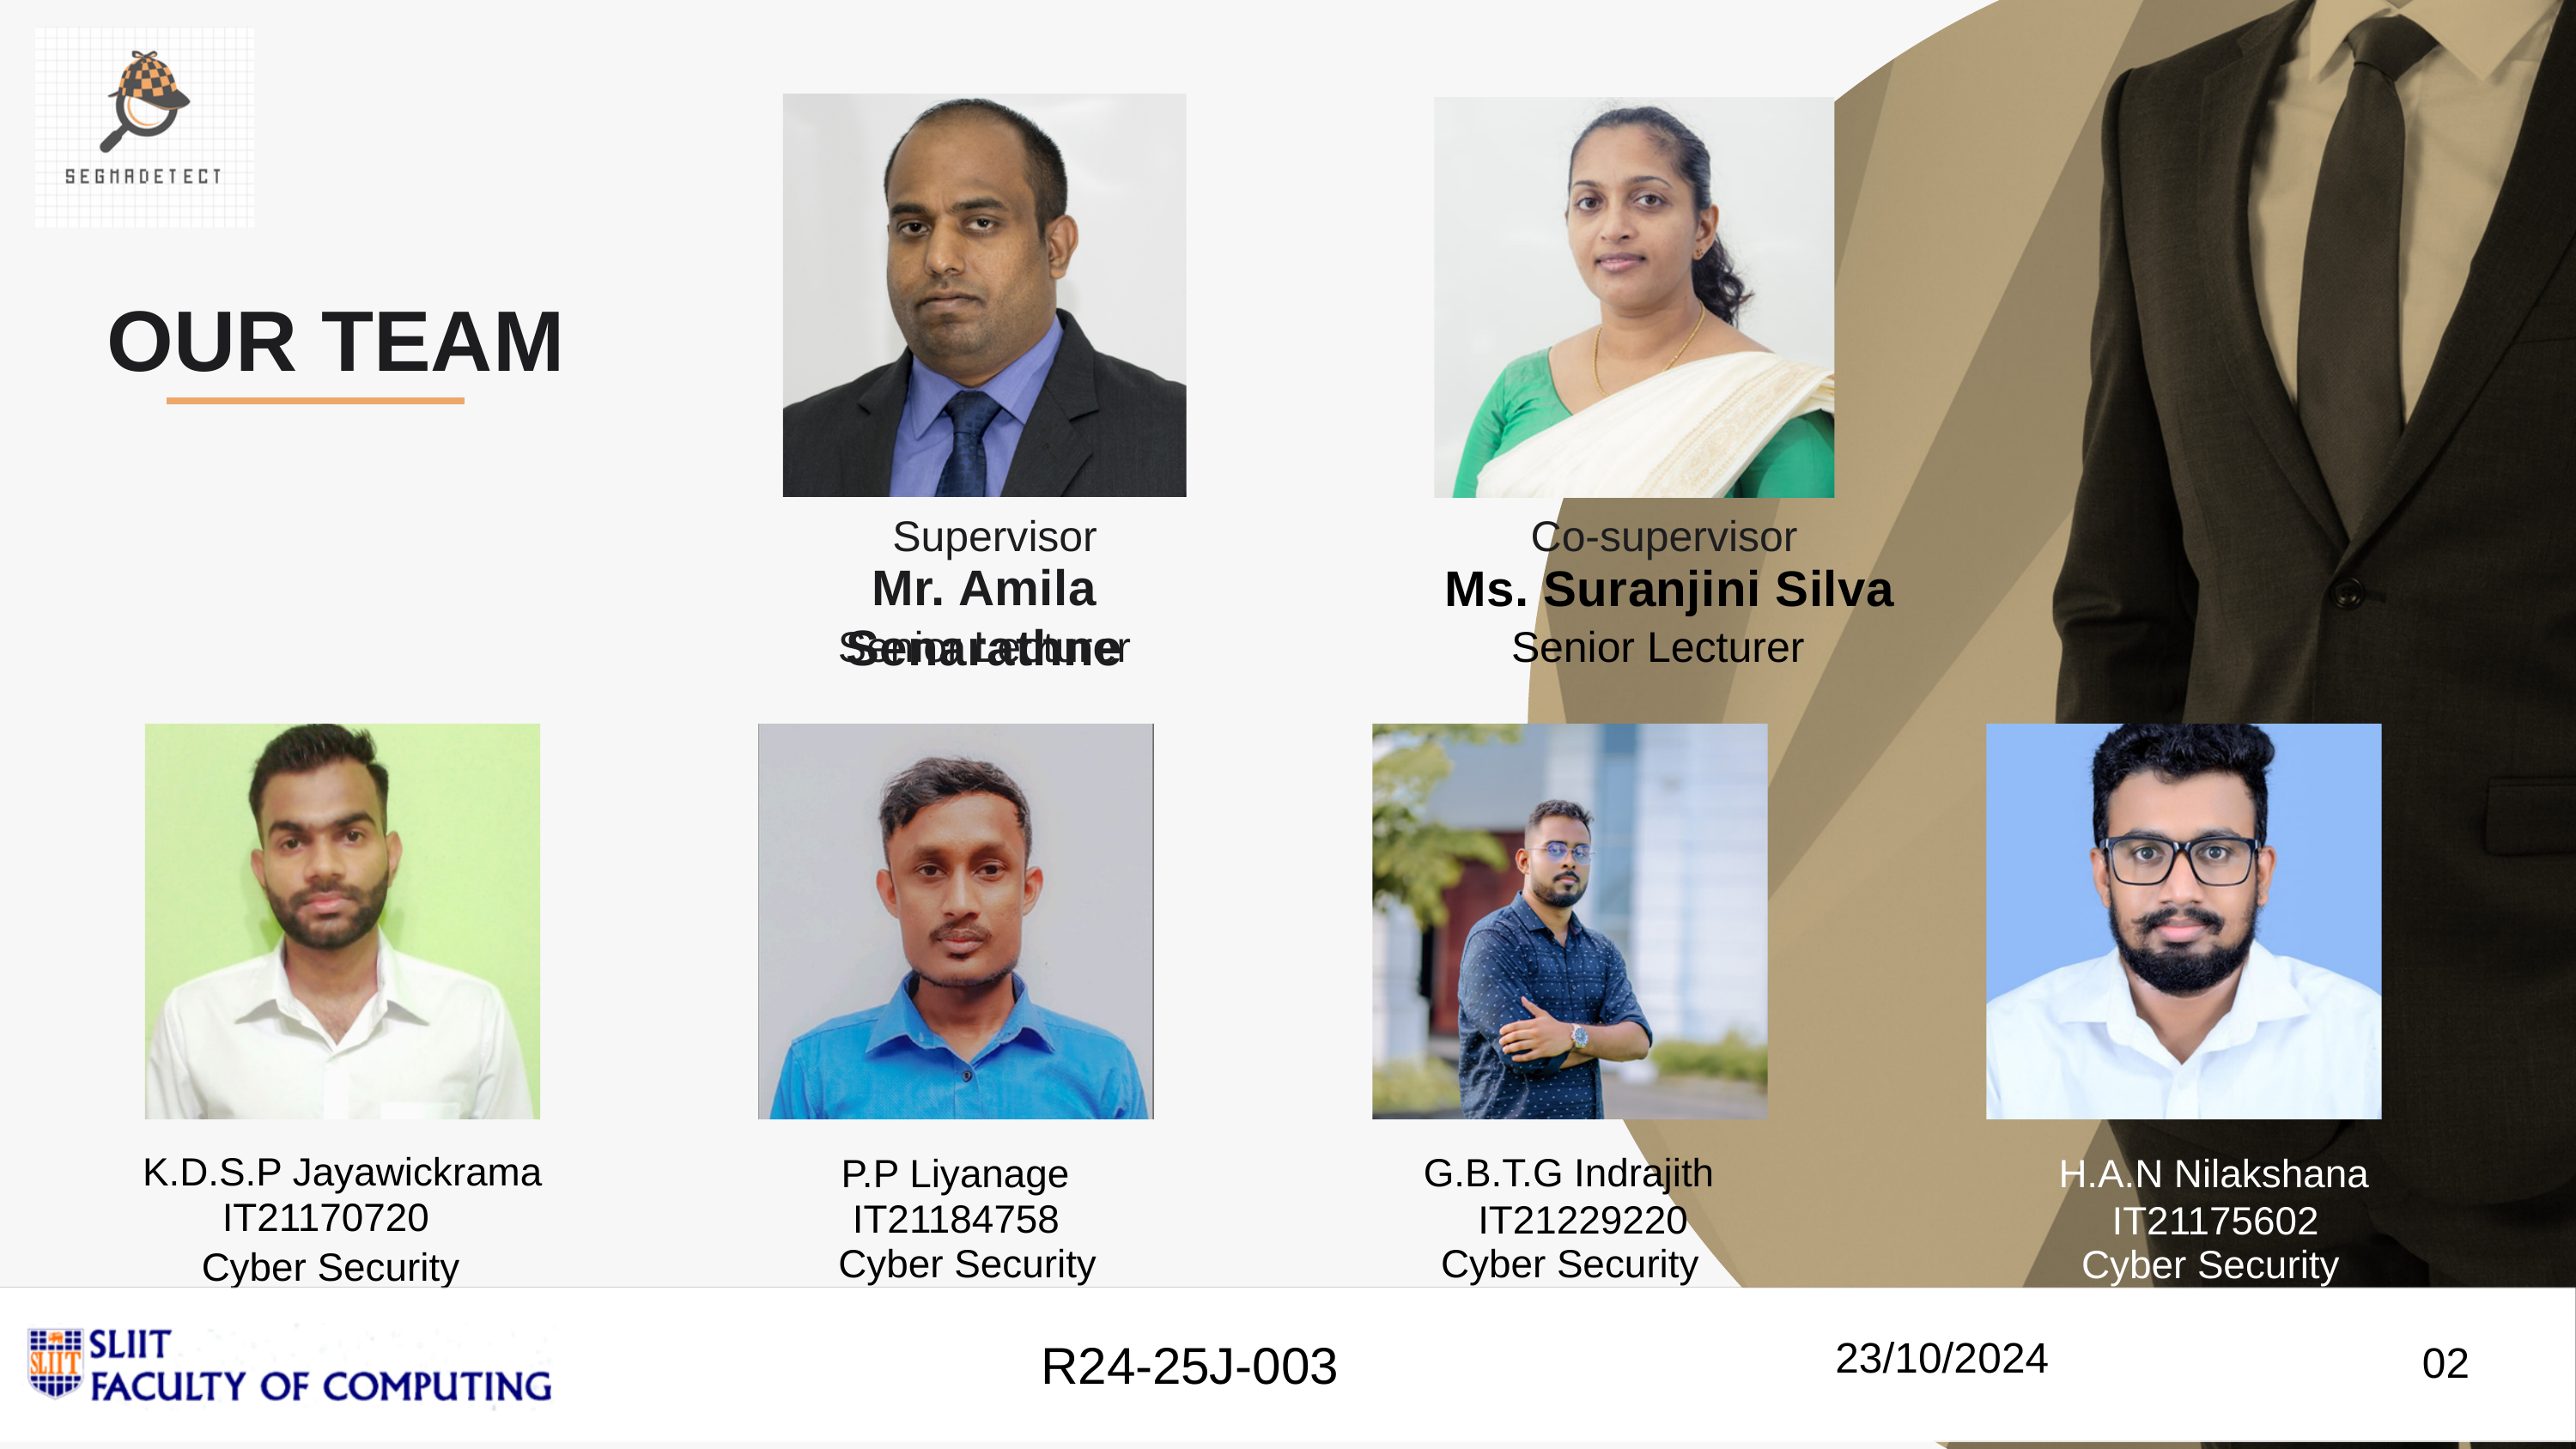

OUR TEAM

Supervisor
Co-supervisor
Mr. Amila Senarathne
Ms. Suranjini Silva
Senior Lecturer
Senior Lecturer

K.D.S.P Jayawickrama
G.B.T.G Indrajith
P.P Liyanage
H.A.N Nilakshana
IT21170720
IT21184758
IT21229220
IT21175602
Cyber Security
Cyber Security
Cyber Security
Cyber Security

R24-25J-003
23/10/2024

02